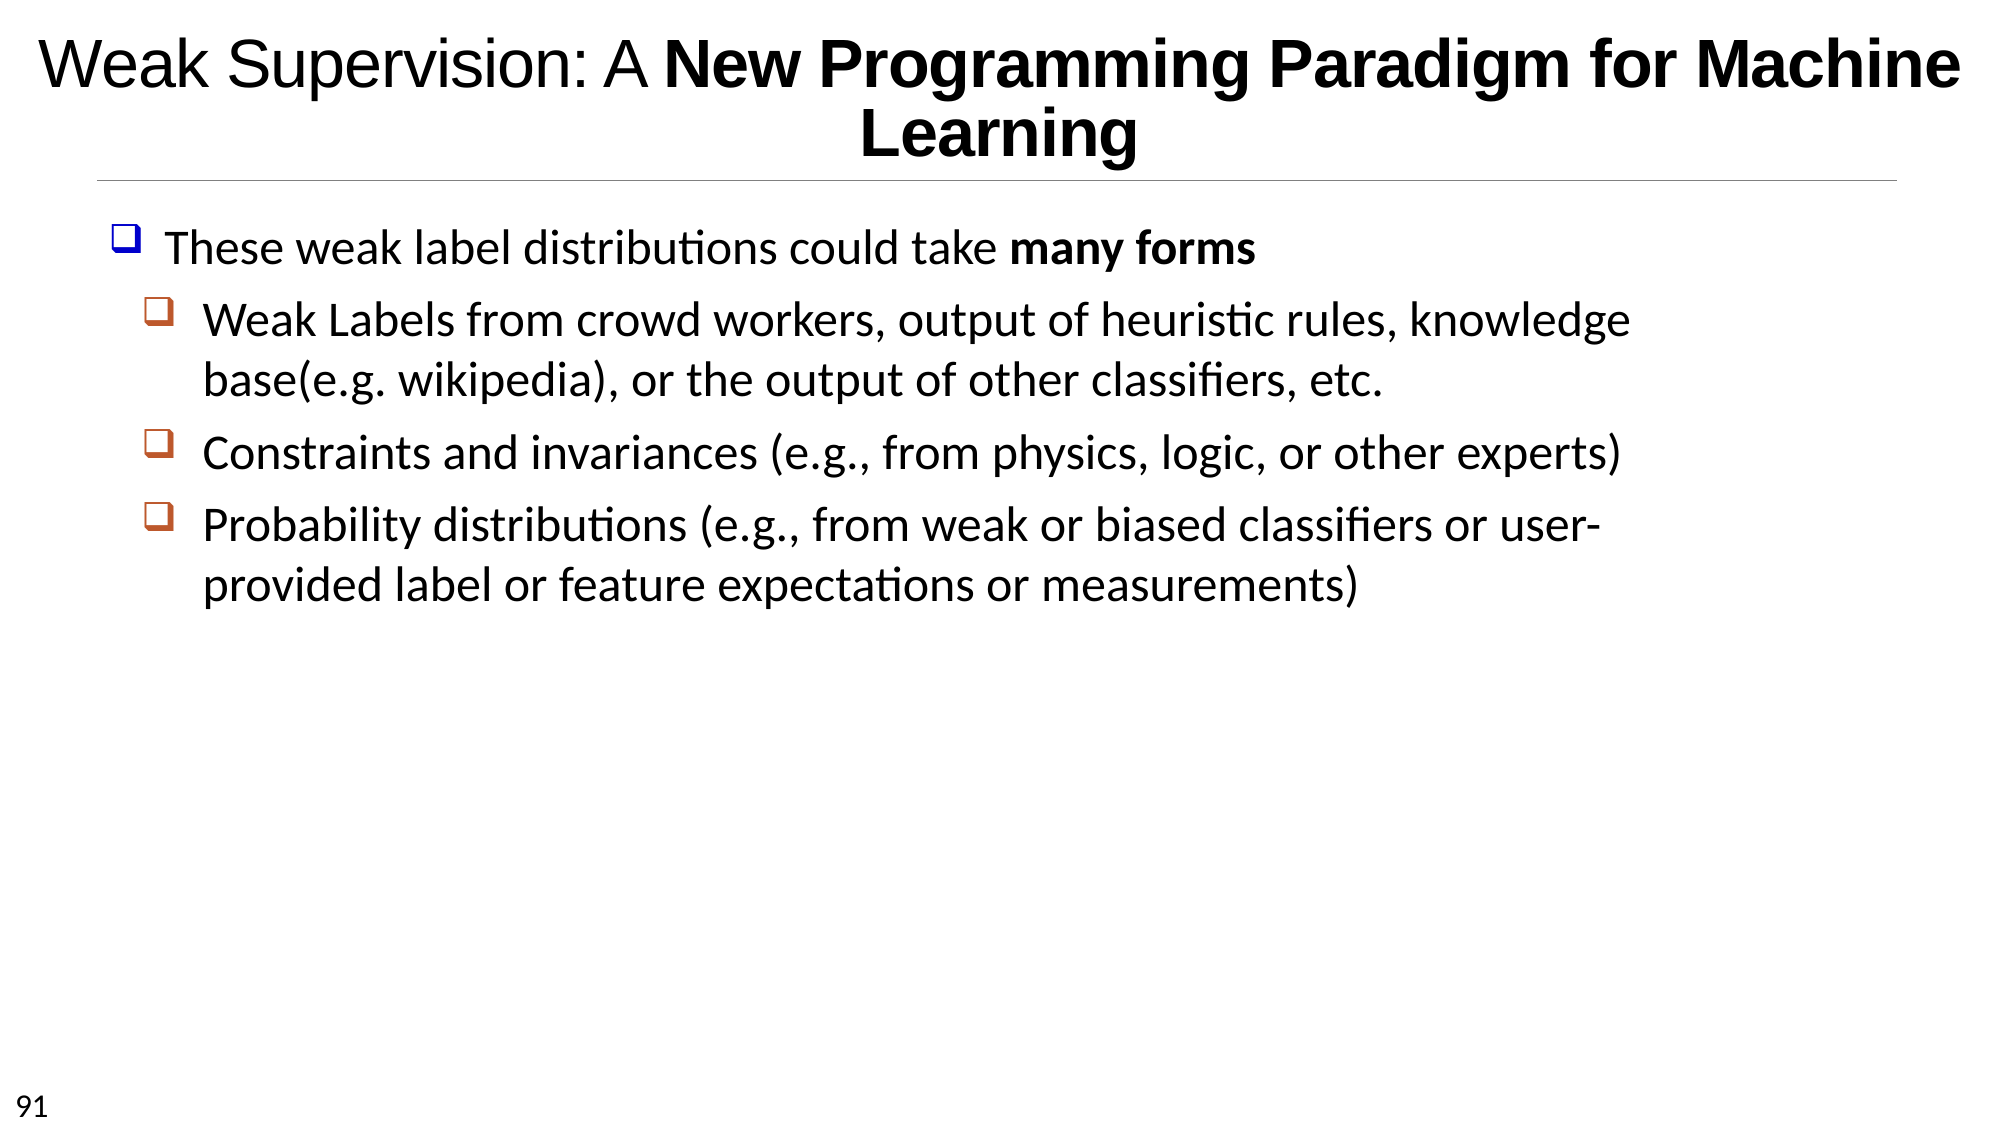

# Weak Supervision: A New Programming Paradigm for Machine Learning
These weak label distributions could take many forms
Weak Labels from crowd workers, output of heuristic rules, knowledge base(e.g. wikipedia), or the output of other classifiers, etc.
Constraints and invariances (e.g., from physics, logic, or other experts)
Probability distributions (e.g., from weak or biased classifiers or user-provided label or feature expectations or measurements)